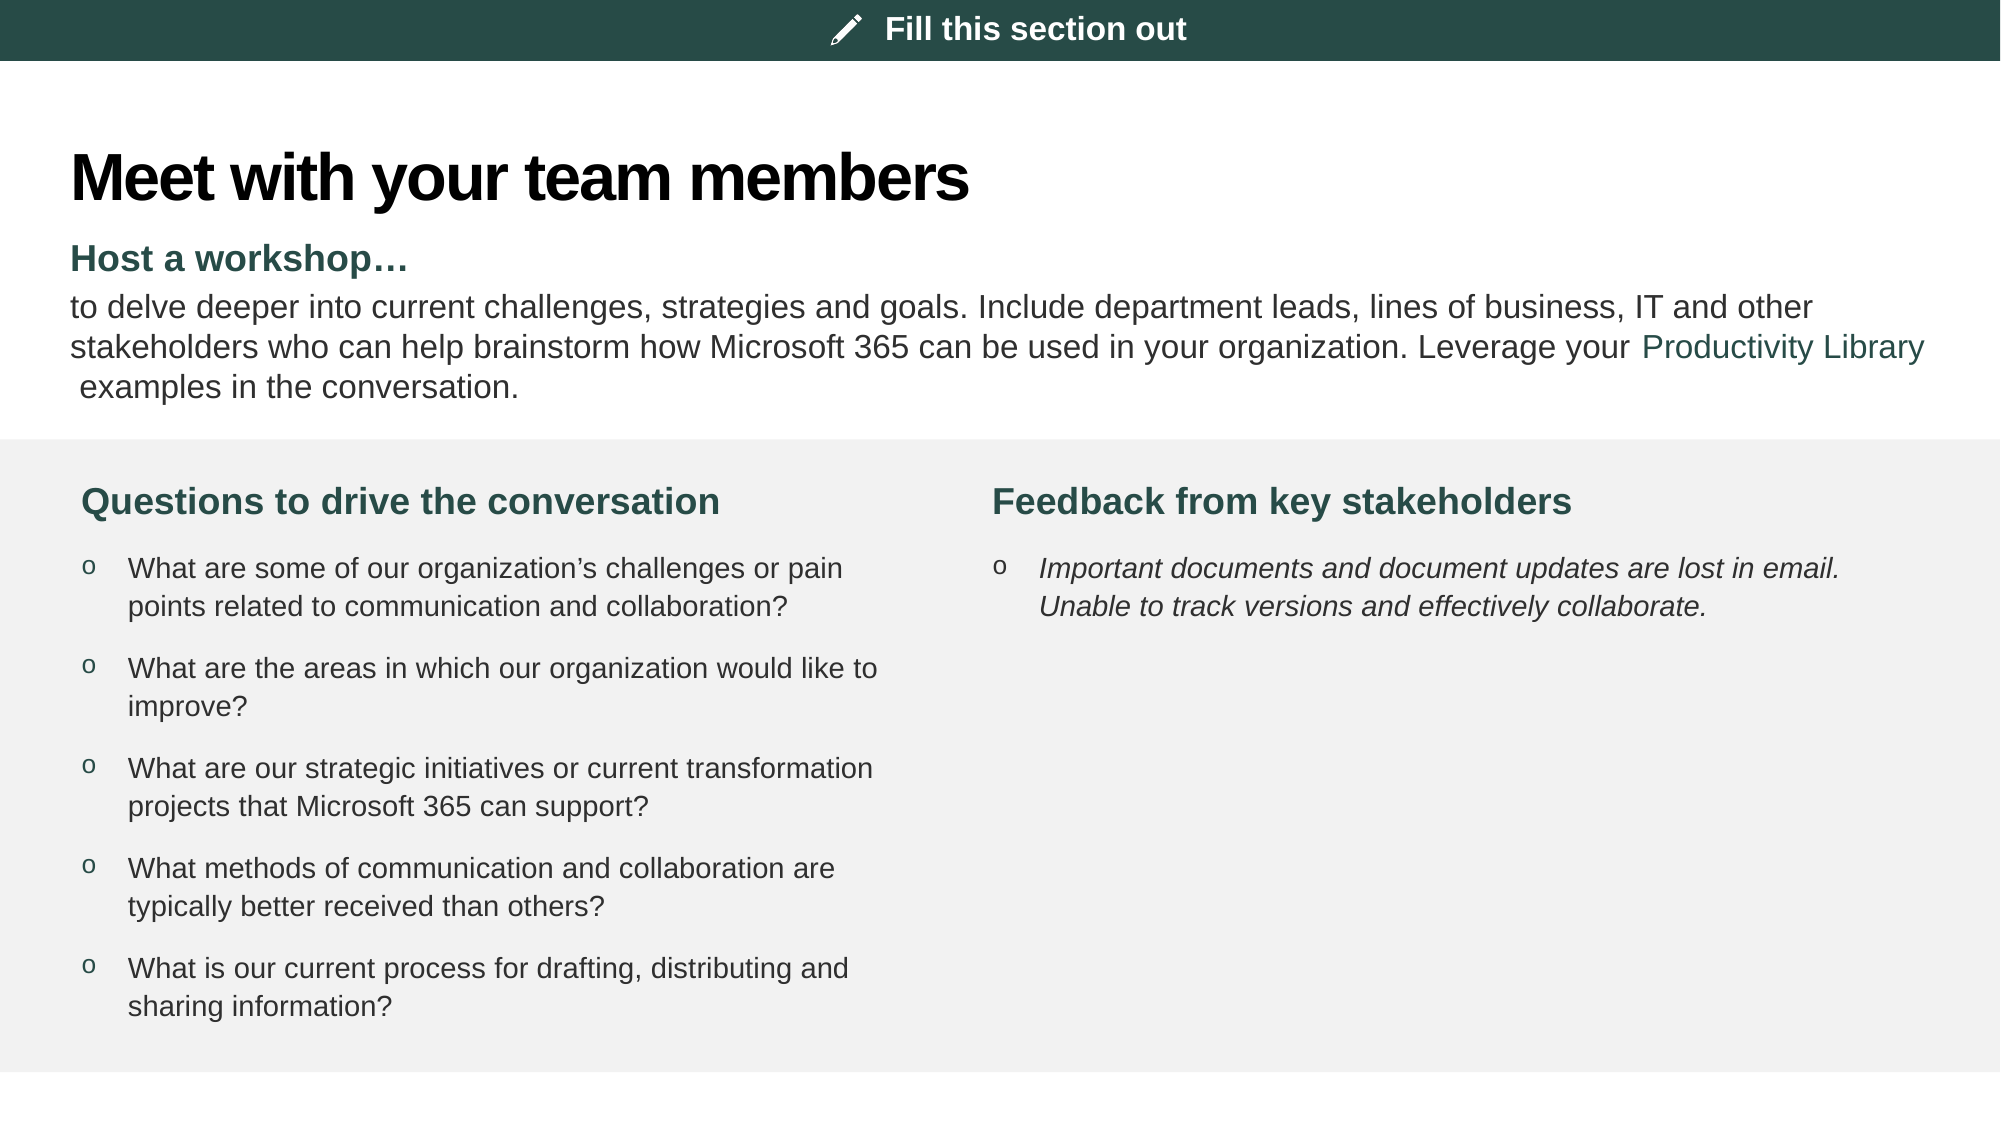

Meet with your team members
Host a workshop…
to delve deeper into current challenges, strategies and goals. Include department leads, lines of business, IT and other stakeholders who can help brainstorm how Microsoft 365 can be used in your organization. Leverage your Productivity Library examples in the conversation.

Questions to drive the conversation
What are some of our organization’s challenges or pain points related to communication and collaboration?
What are the areas in which our organization would like to improve?
What are our strategic initiatives or current transformation projects that Microsoft 365 can support?
What methods of communication and collaboration are typically better received than others?
What is our current process for drafting, distributing and sharing information?
Feedback from key stakeholders
Important documents and document updates are lost in email. Unable to track versions and effectively collaborate.